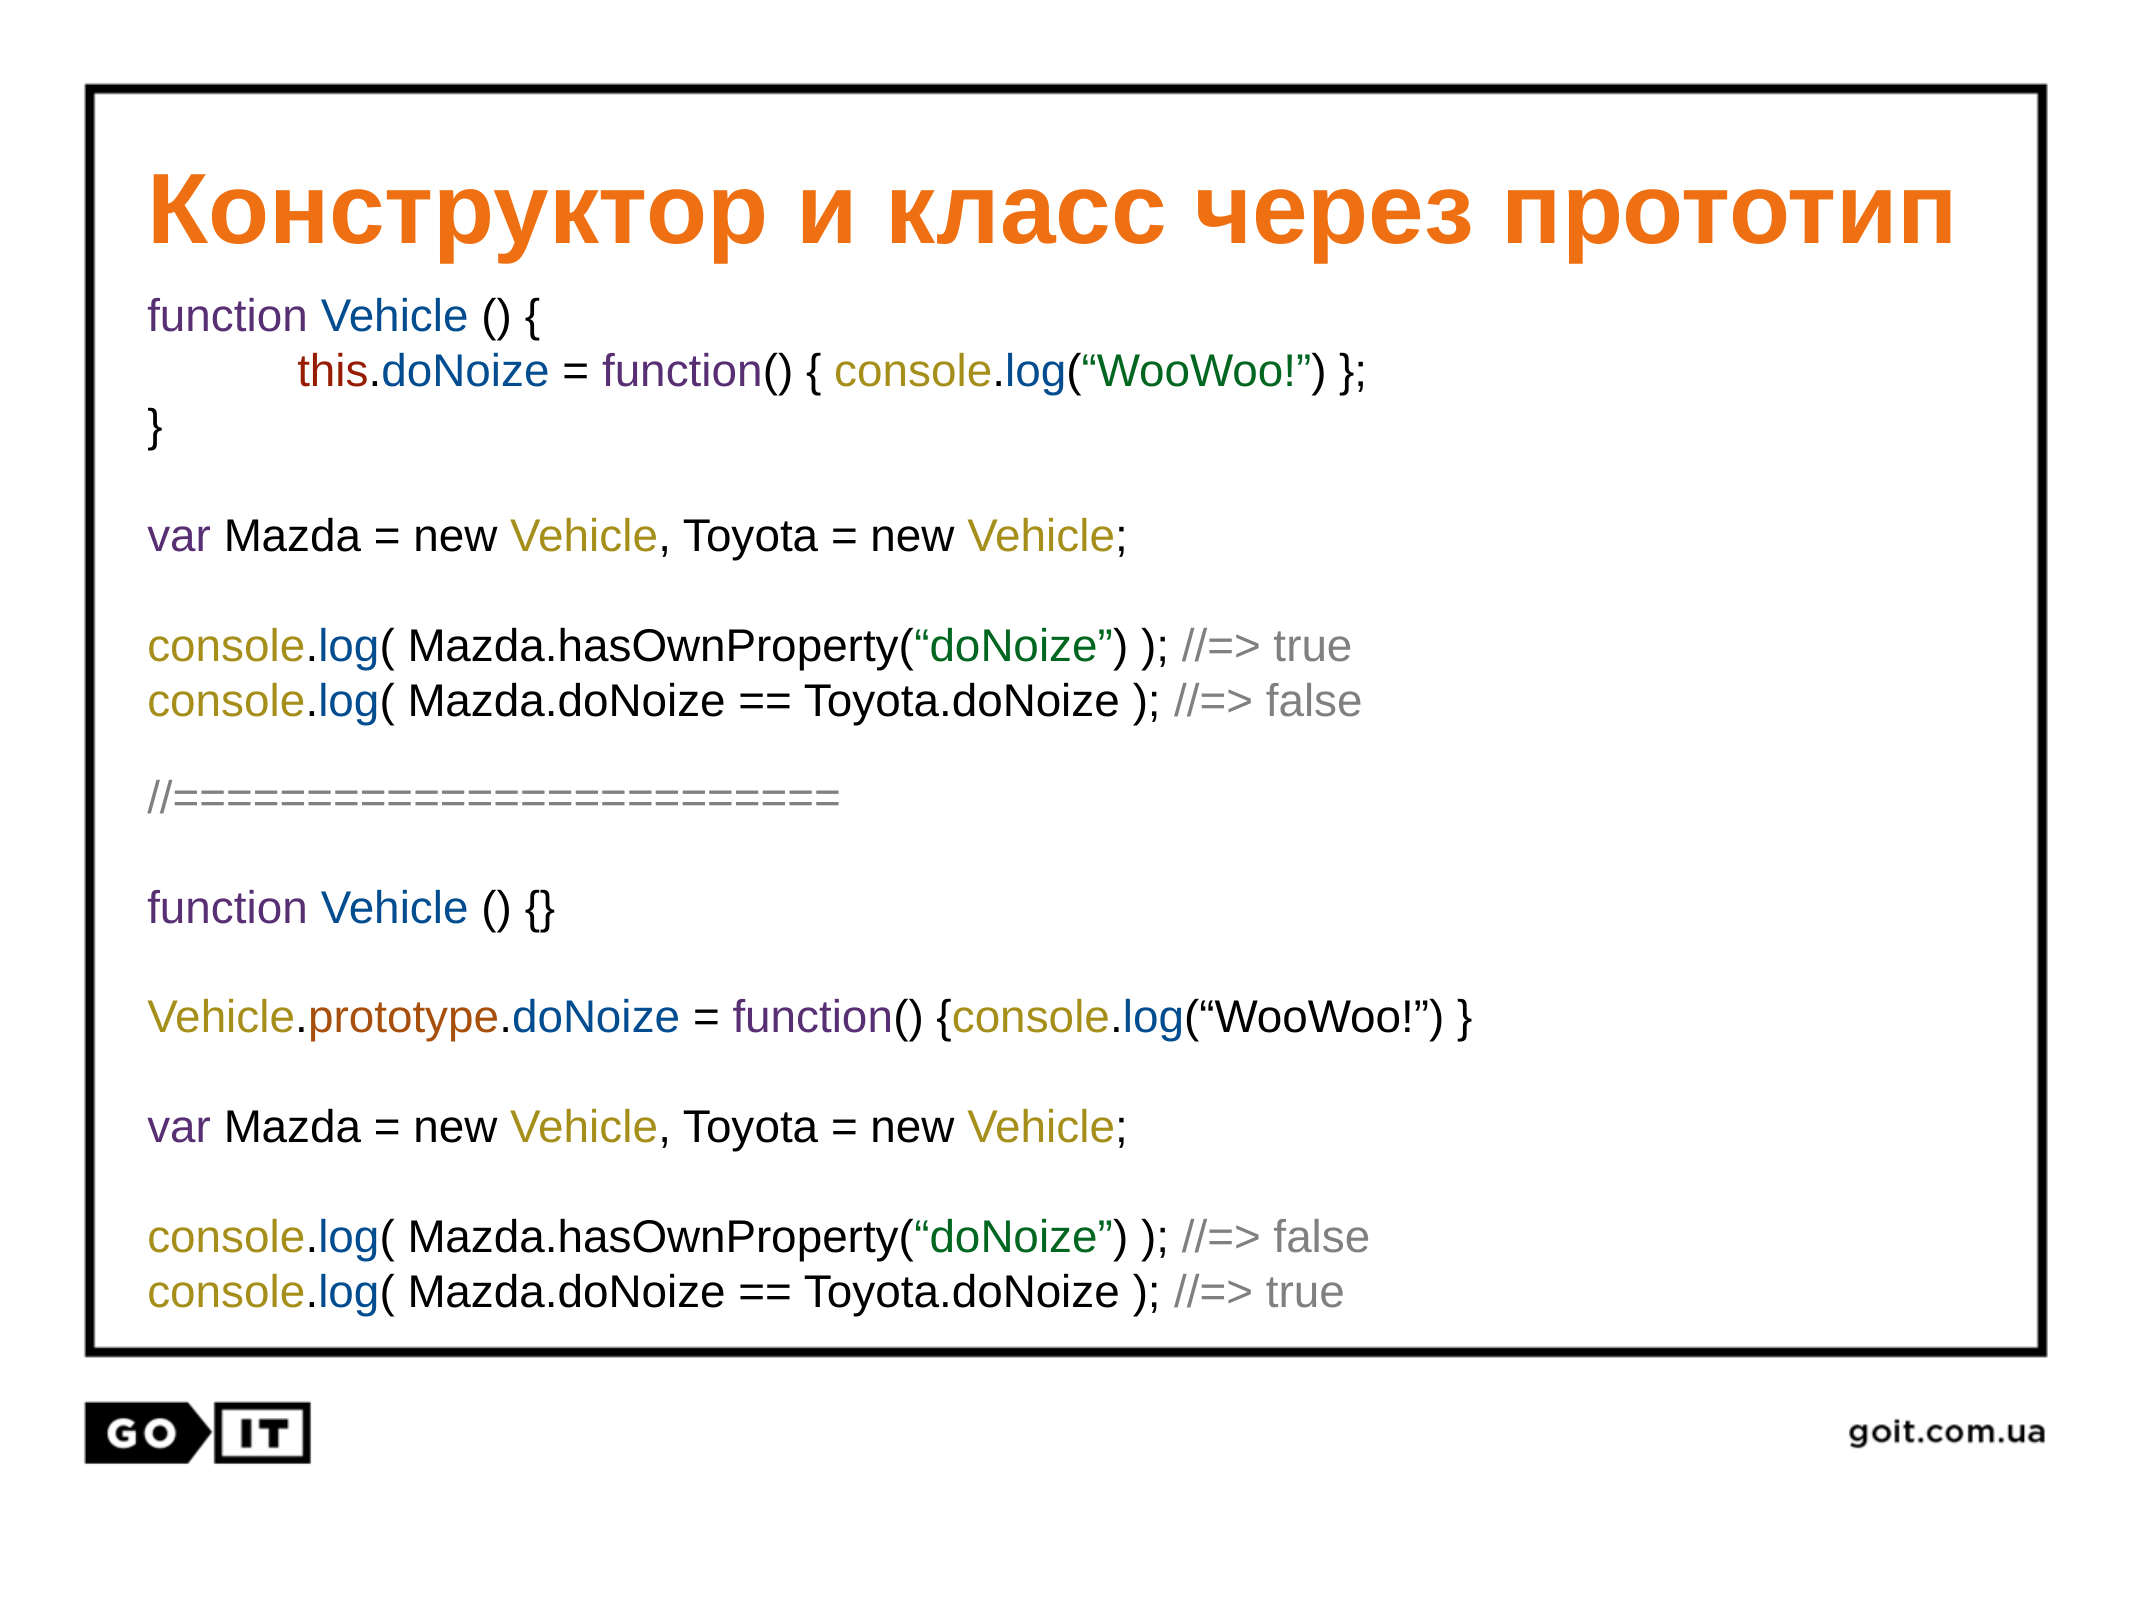

# Конструктор и класс через прототип
function Vehicle () {
	this.doNoize = function() { console.log(“WooWoo!”) };
}

var Mazda = new Vehicle, Toyota = new Vehicle;

console.log( Mazda.hasOwnProperty(“doNoize”) ); //=> true
console.log( Mazda.doNoize == Toyota.doNoize ); //=> false

//=========================

function Vehicle () {}

Vehicle.prototype.doNoize = function() {console.log(“WooWoo!”) }

var Mazda = new Vehicle, Toyota = new Vehicle;

console.log( Mazda.hasOwnProperty(“doNoize”) ); //=> false
console.log( Mazda.doNoize == Toyota.doNoize ); //=> true